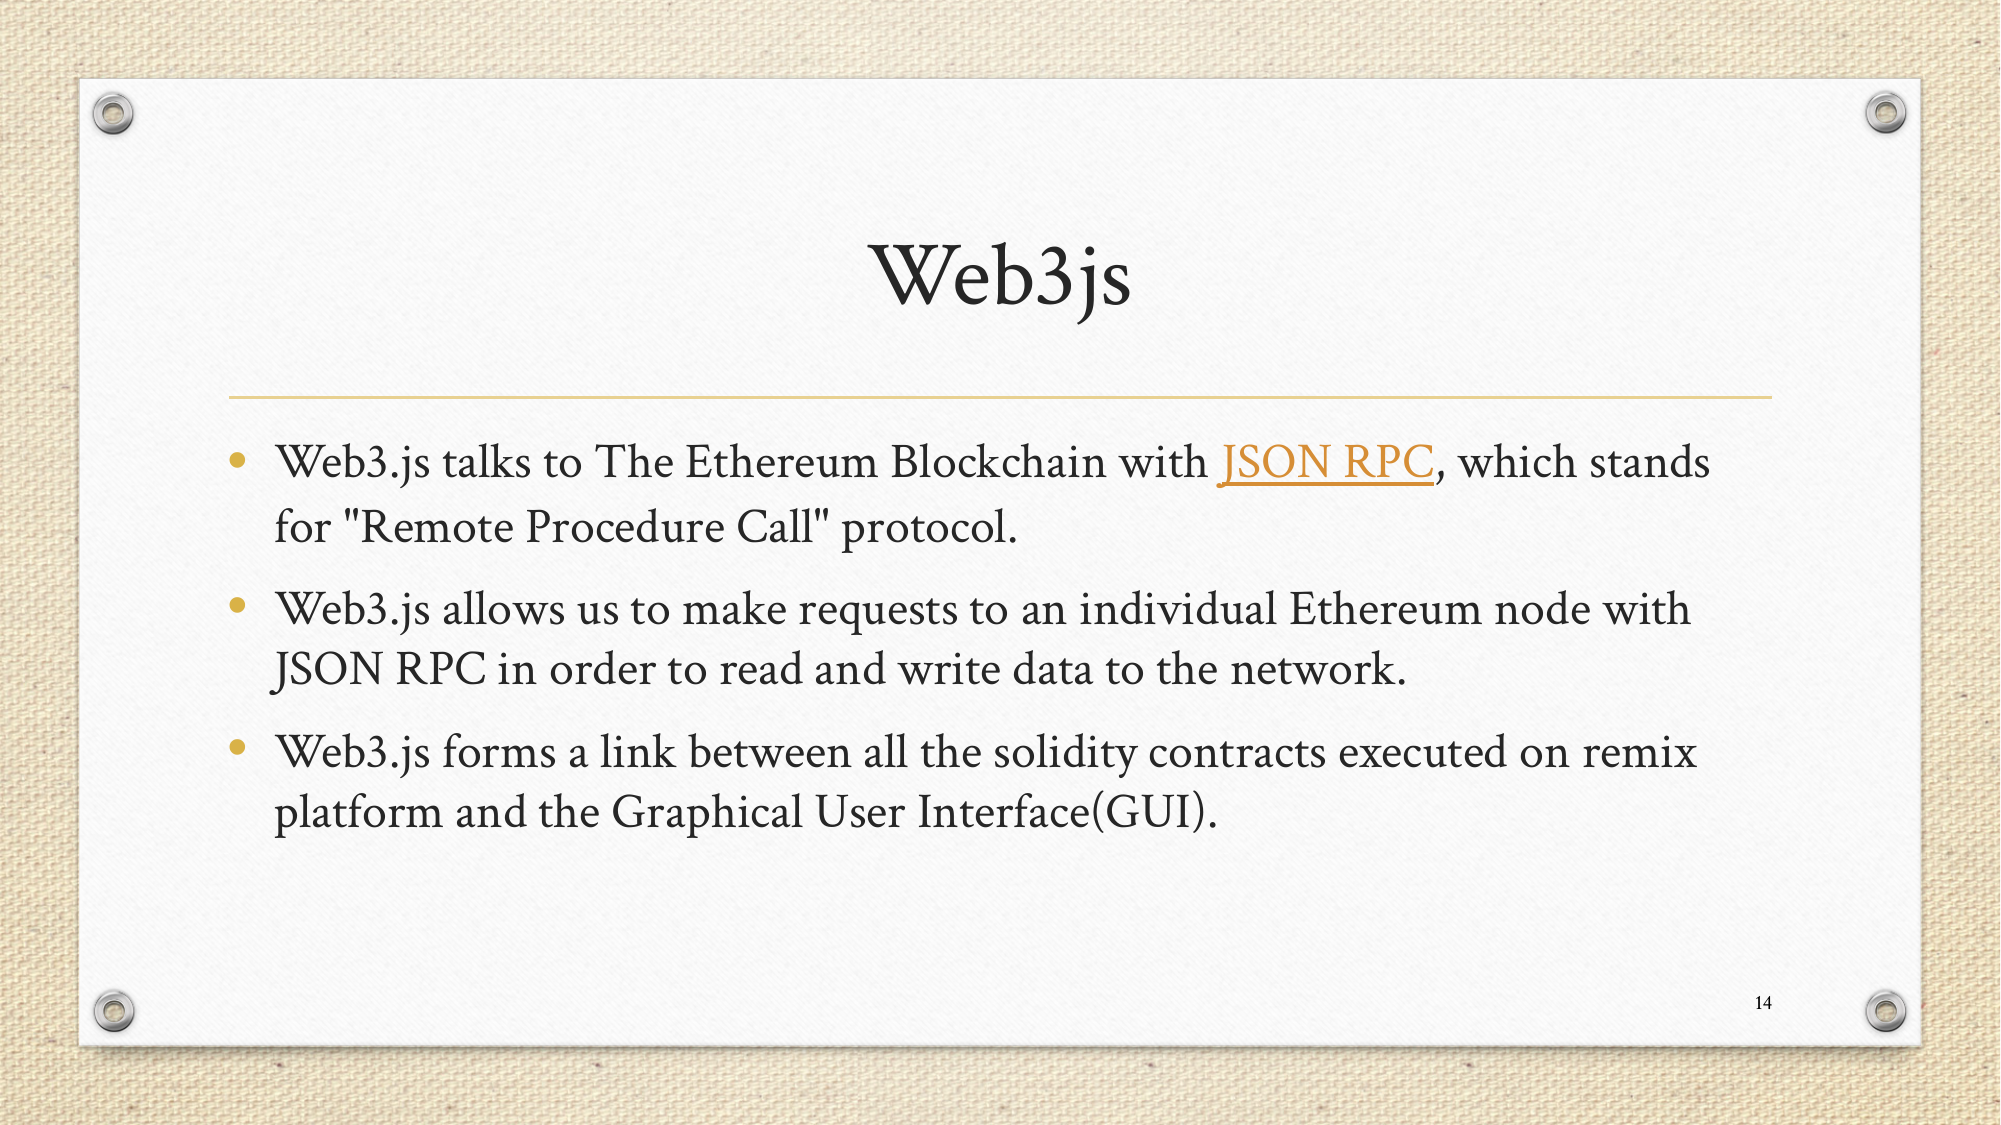

# Web3js
Web3.js talks to The Ethereum Blockchain with JSON RPC, which stands for "Remote Procedure Call" protocol.
Web3.js allows us to make requests to an individual Ethereum node with JSON RPC in order to read and write data to the network.
Web3.js forms a link between all the solidity contracts executed on remix platform and the Graphical User Interface(GUI).
14